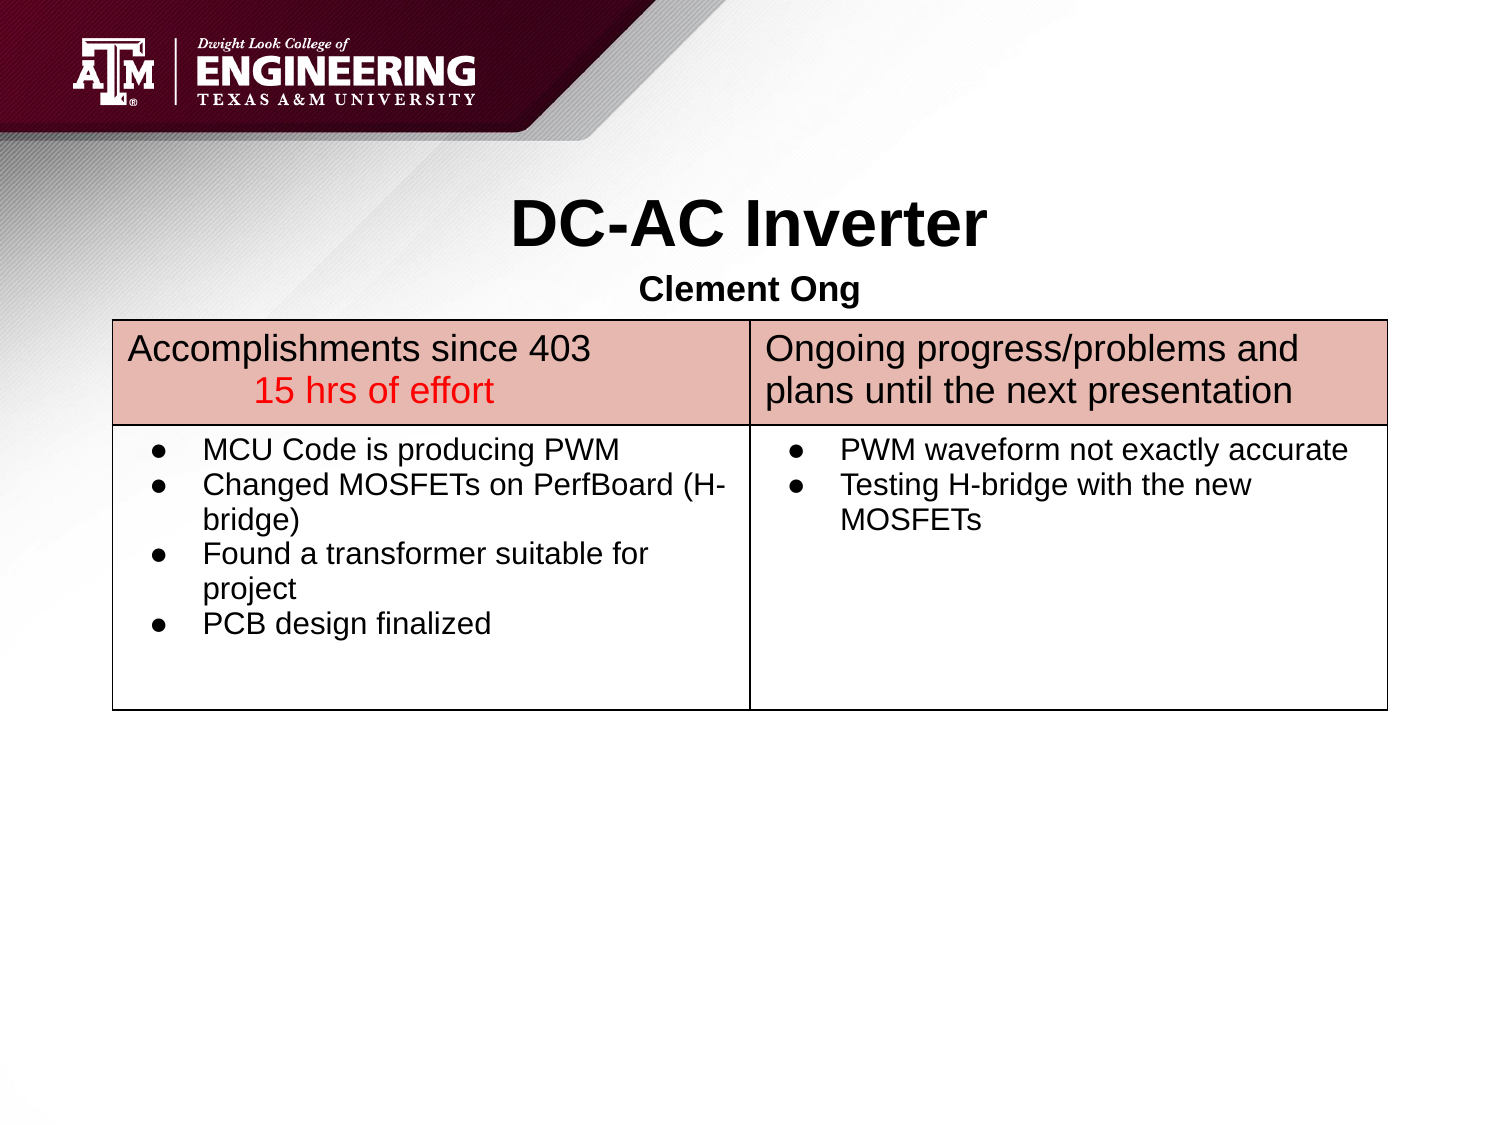

# DC-AC Inverter
Clement Ong
| Accomplishments since 403 15 hrs of effort | Ongoing progress/problems and plans until the next presentation |
| --- | --- |
| MCU Code is producing PWM Changed MOSFETs on PerfBoard (H-bridge) Found a transformer suitable for project PCB design finalized | PWM waveform not exactly accurate Testing H-bridge with the new MOSFETs |